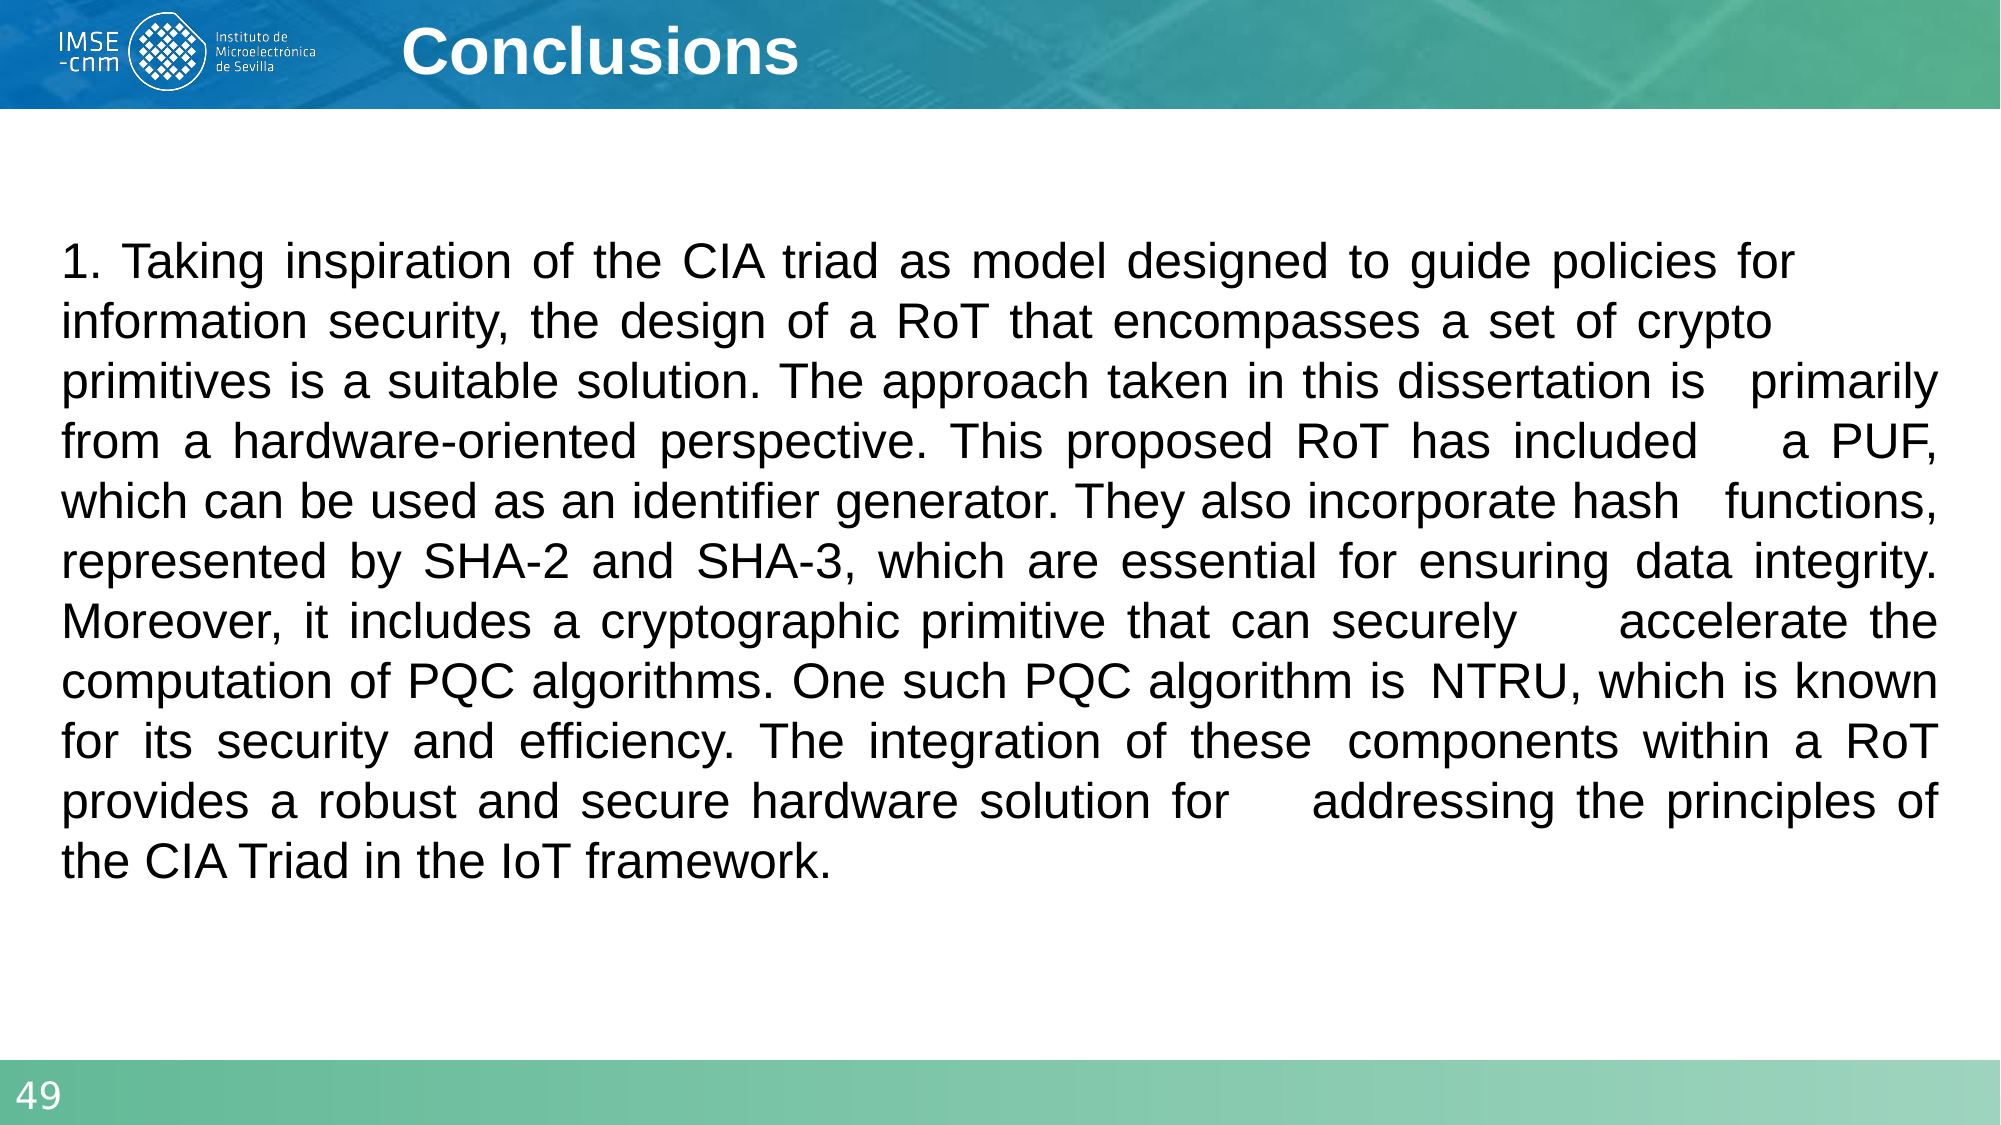

Conclusions
1. Taking inspiration of the CIA triad as model designed to guide policies for 	information security, the design of a RoT that encompasses a set of crypto 	primitives is a suitable solution. The approach taken in this dissertation is 	primarily from a hardware-oriented perspective. This proposed RoT has included 	a PUF, which can be used as an identifier generator. They also incorporate hash 	functions, represented by SHA-2 and SHA-3, which are essential for ensuring 	data integrity. Moreover, it includes a cryptographic primitive that can securely 	accelerate the computation of PQC algorithms. One such PQC algorithm is 	NTRU, which is known for its security and efficiency. The integration of these 	components within a RoT provides a robust and secure hardware solution for 	addressing the principles of the CIA Triad in the IoT framework.

49